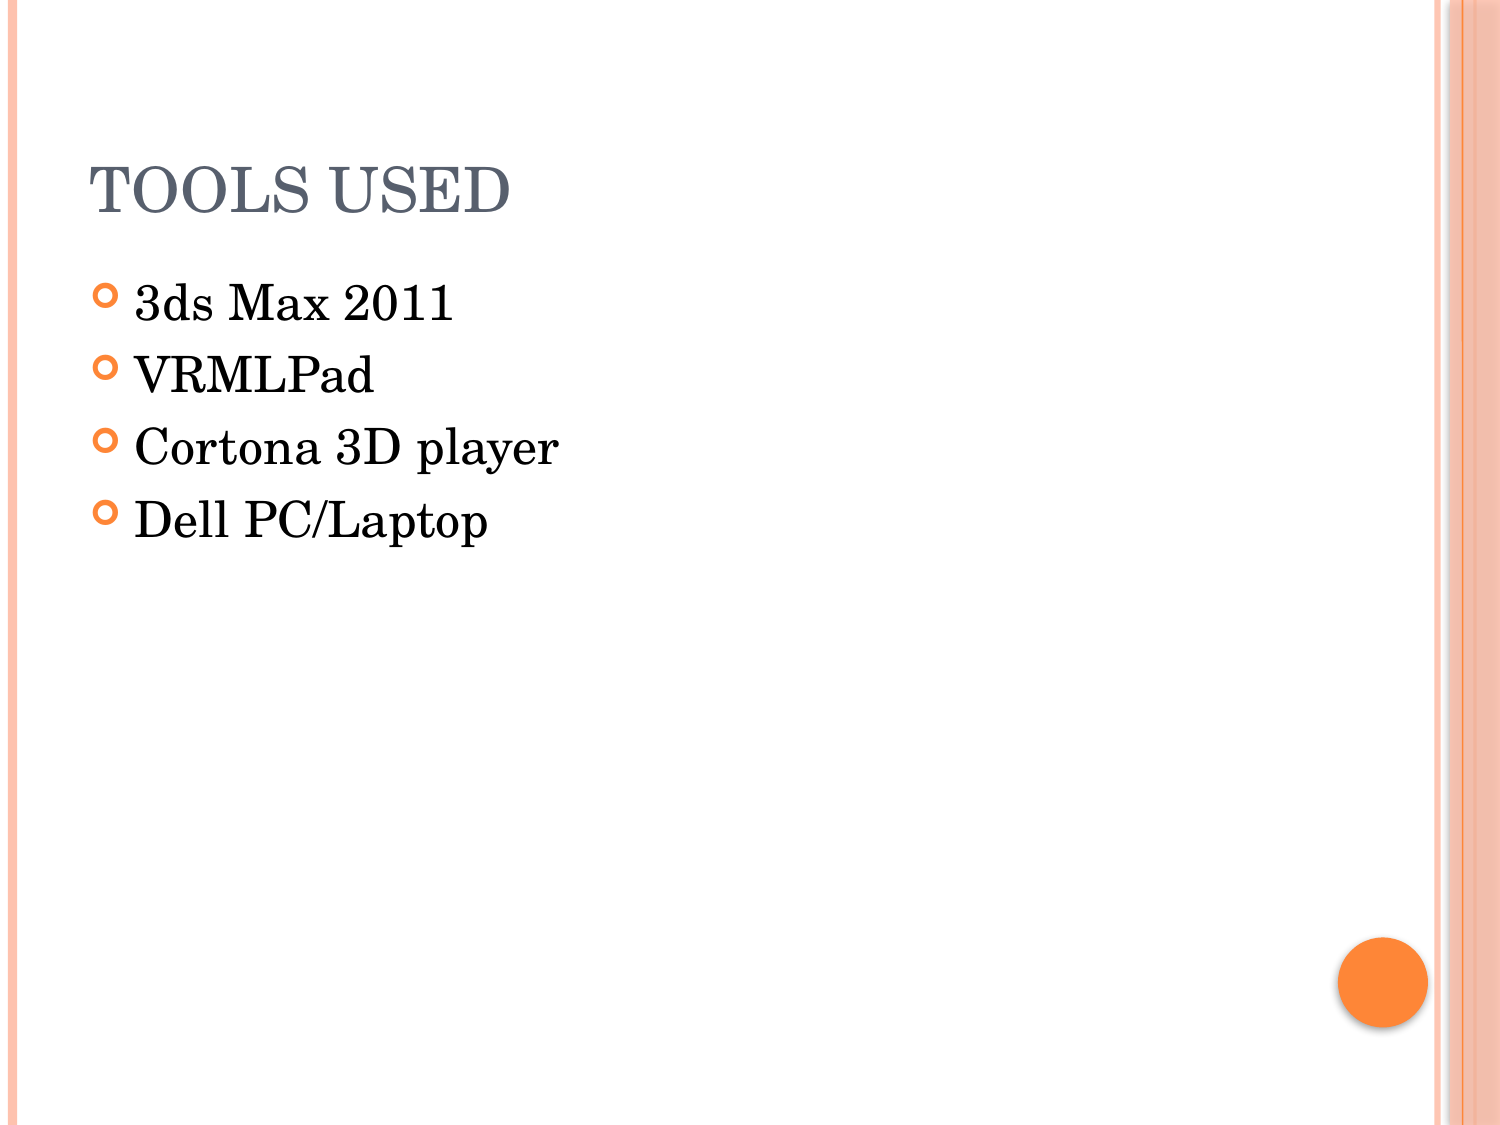

# Tools Used
3ds Max 2011
VRMLPad
Cortona 3D player
Dell PC/Laptop